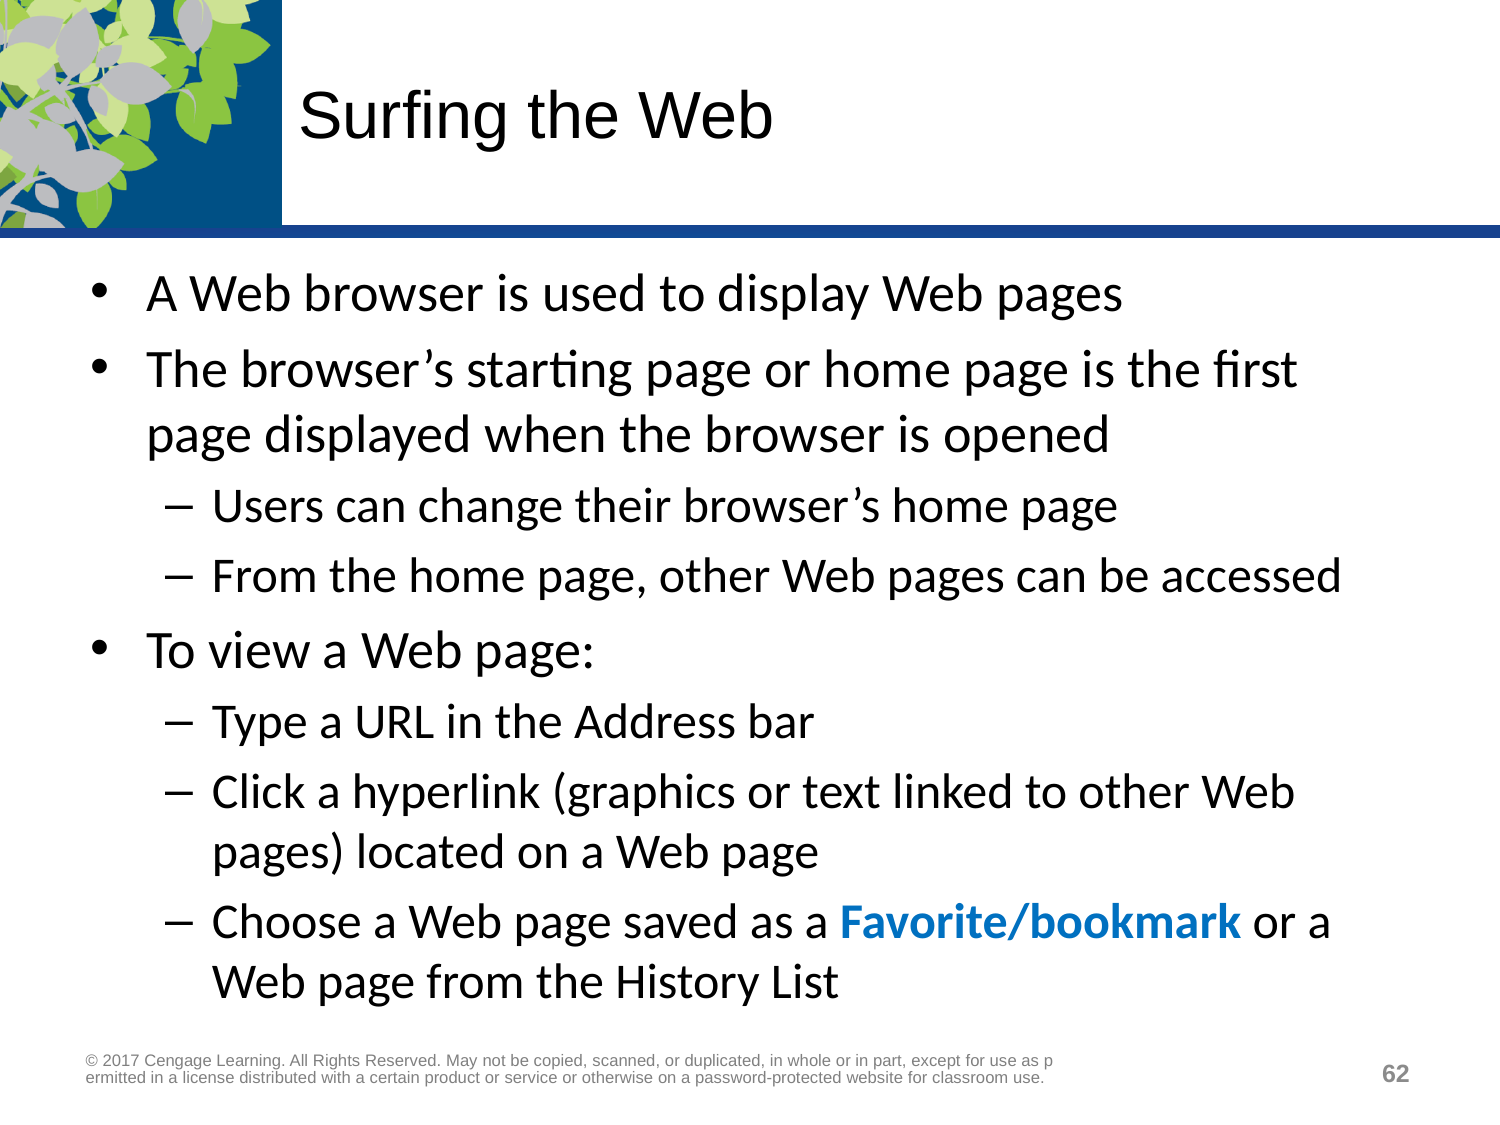

# Surfing the Web
A Web browser is used to display Web pages
The browser’s starting page or home page is the first page displayed when the browser is opened
Users can change their browser’s home page
From the home page, other Web pages can be accessed
To view a Web page:
Type a URL in the Address bar
Click a hyperlink (graphics or text linked to other Web pages) located on a Web page
Choose a Web page saved as a Favorite/bookmark or a Web page from the History List
© 2017 Cengage Learning. All Rights Reserved. May not be copied, scanned, or duplicated, in whole or in part, except for use as permitted in a license distributed with a certain product or service or otherwise on a password-protected website for classroom use.
62